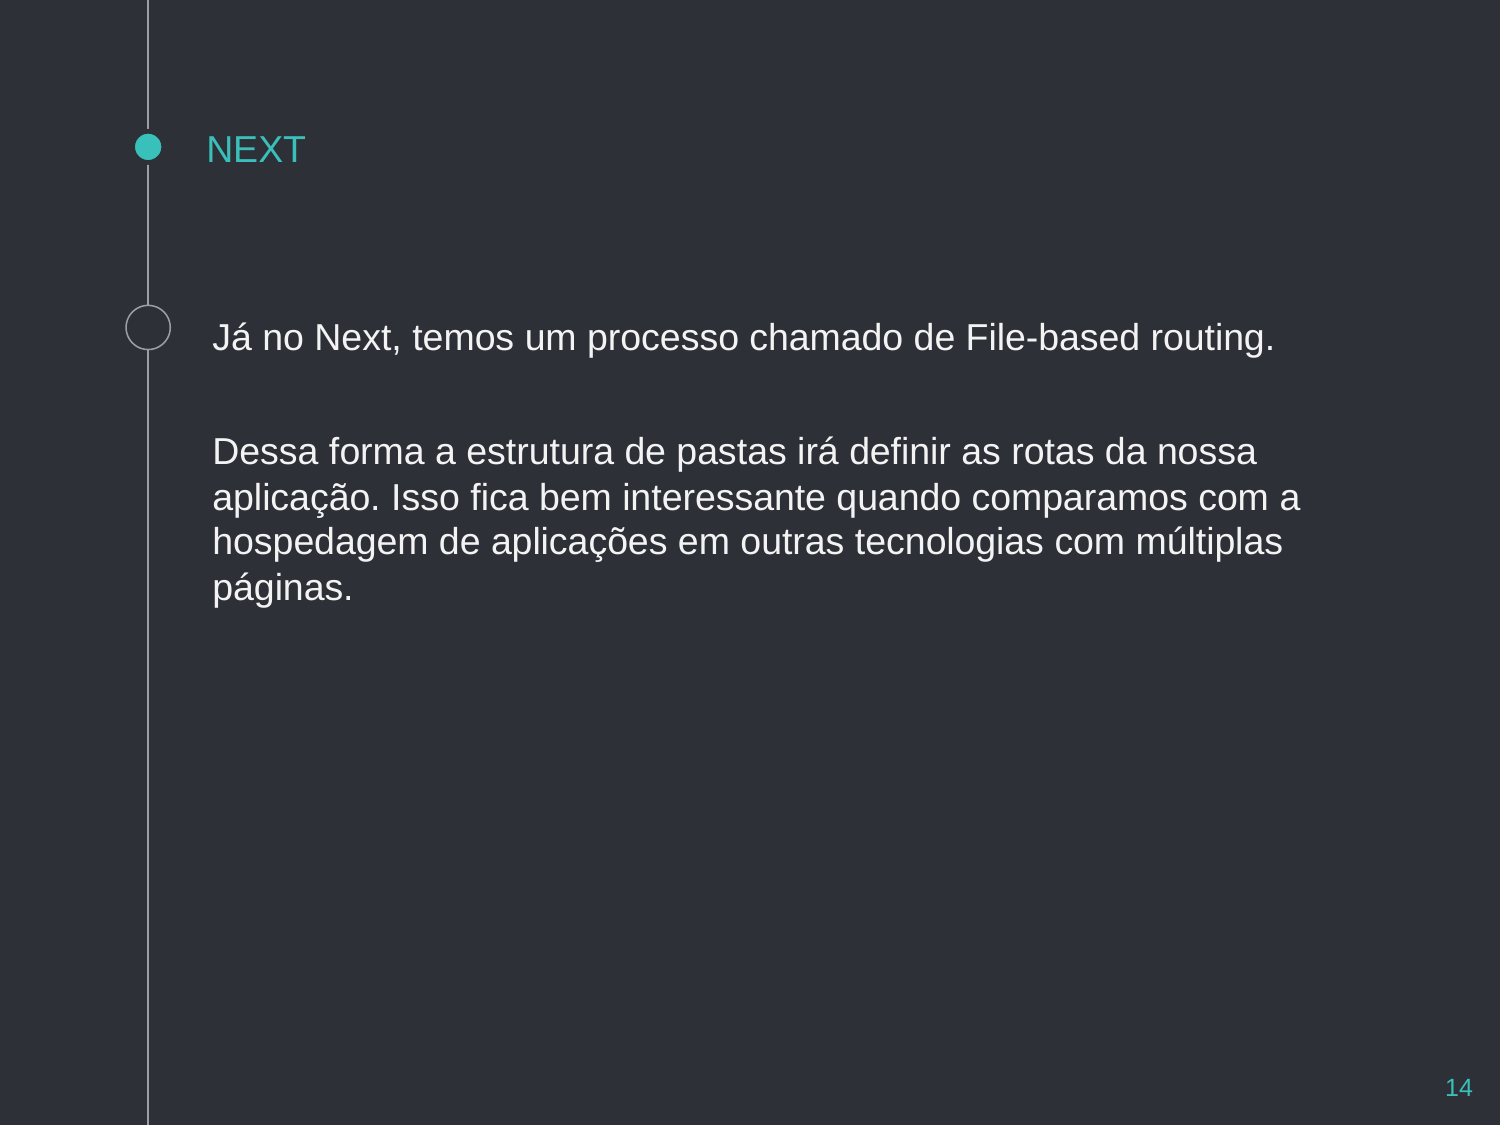

# NEXT
Já no Next, temos um processo chamado de File-based routing.

Dessa forma a estrutura de pastas irá definir as rotas da nossa aplicação. Isso fica bem interessante quando comparamos com a hospedagem de aplicações em outras tecnologias com múltiplas páginas.

14